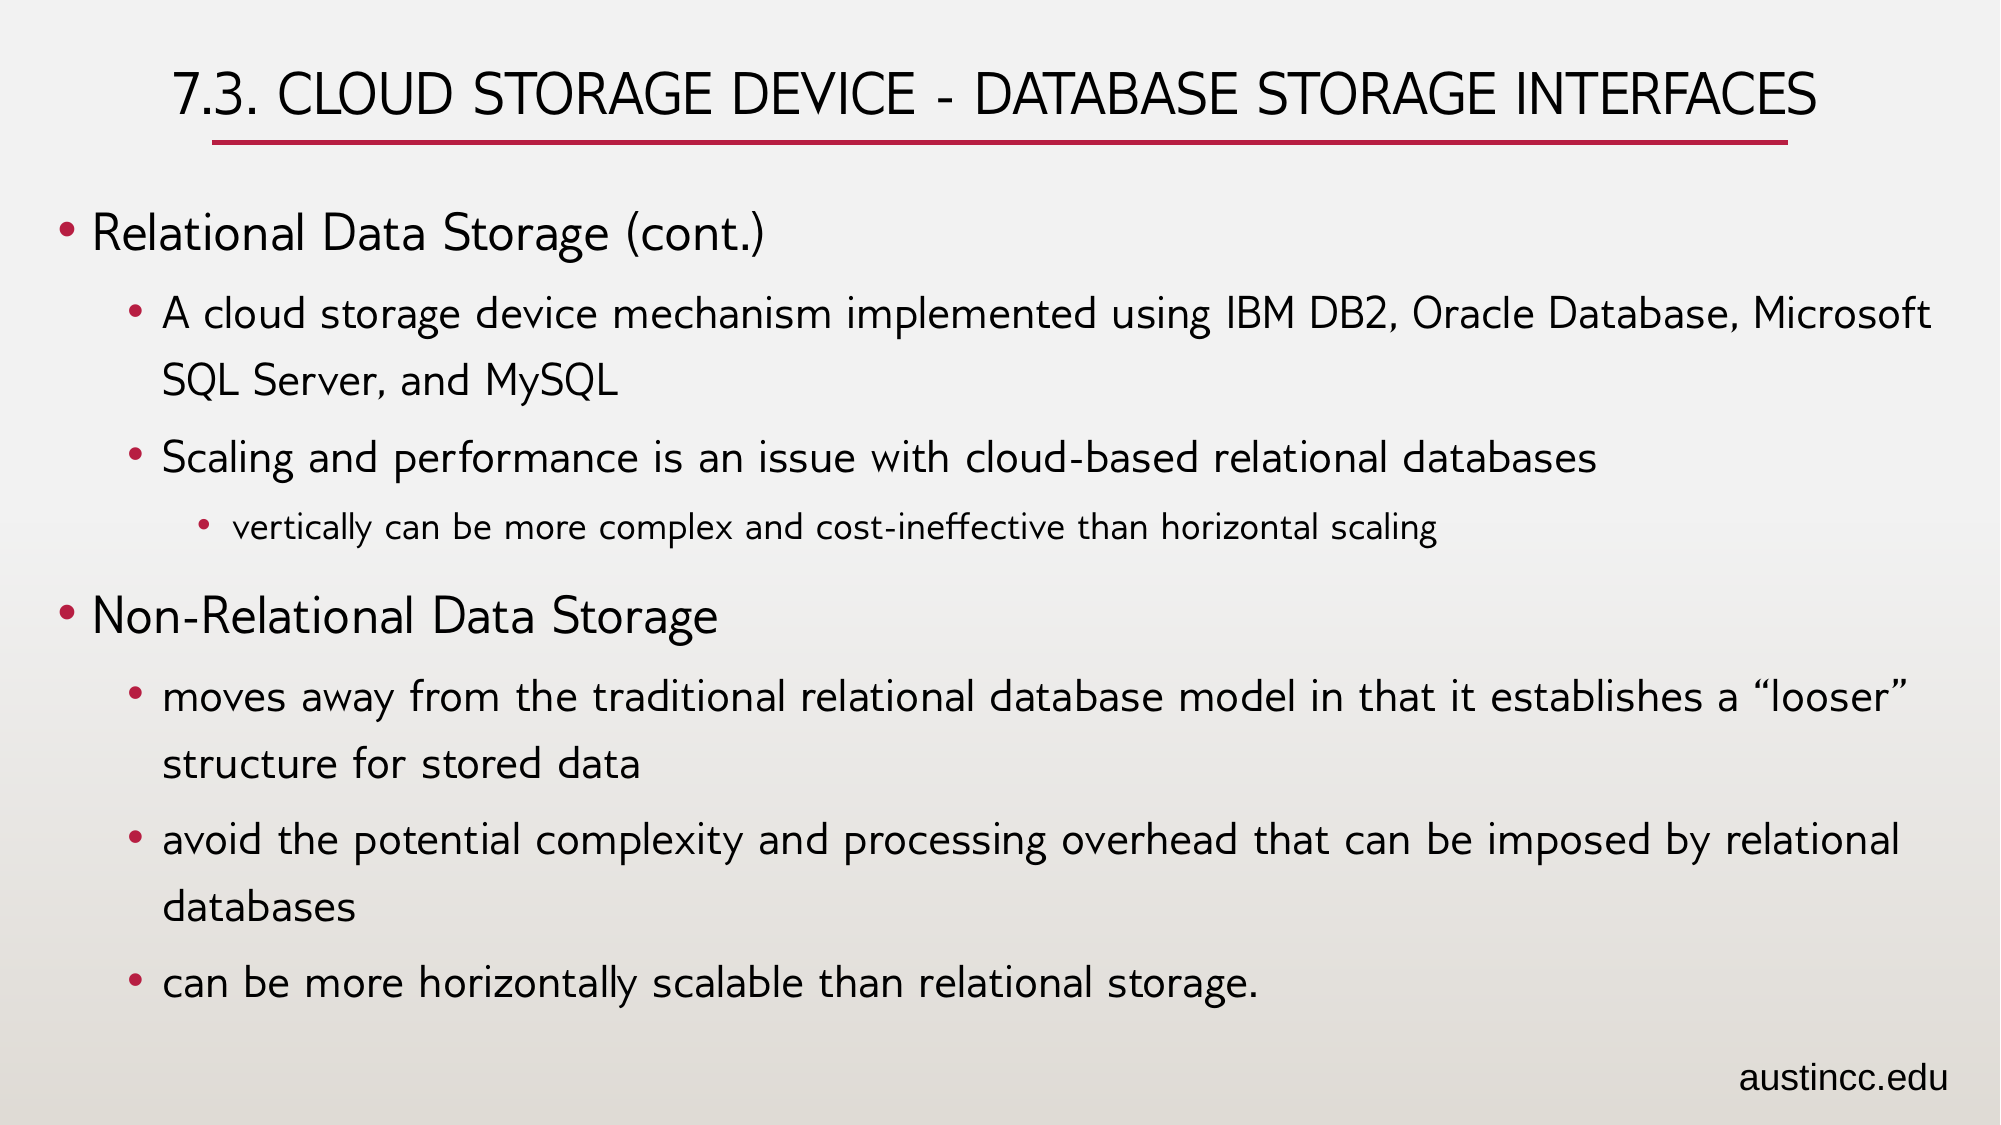

# 7.3. Cloud Storage Device - Database Storage Interfaces
Relational Data Storage (cont.)
A cloud storage device mechanism implemented using IBM DB2, Oracle Database, Microsoft SQL Server, and MySQL
Scaling and performance is an issue with cloud-based relational databases
vertically can be more complex and cost-ineffective than horizontal scaling
Non-Relational Data Storage
moves away from the traditional relational database model in that it establishes a “looser” structure for stored data
avoid the potential complexity and processing overhead that can be imposed by relational databases
can be more horizontally scalable than relational storage.